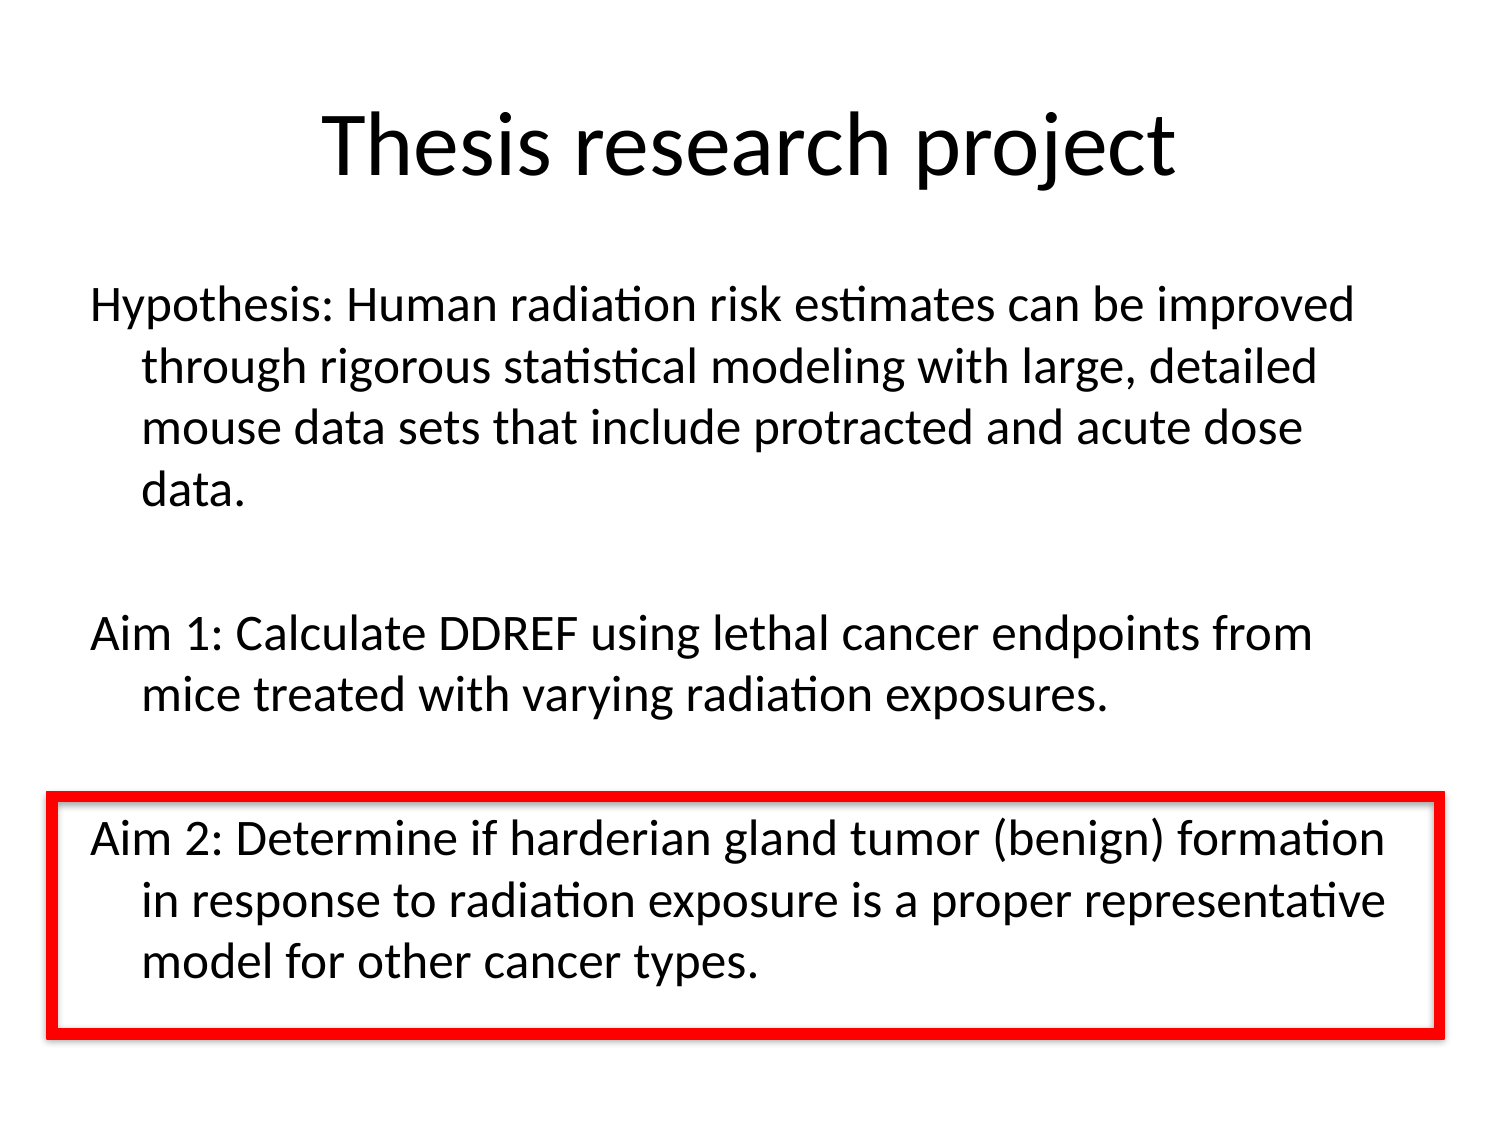

# Thesis research project
Hypothesis: Human radiation risk estimates can be improved through rigorous statistical modeling with large, detailed mouse data sets that include protracted and acute dose data.

Aim 1: Calculate DDREF using lethal cancer endpoints from mice treated with varying radiation exposures.

Aim 2: Determine if harderian gland tumor (benign) formation in response to radiation exposure is a proper representative model for other cancer types.